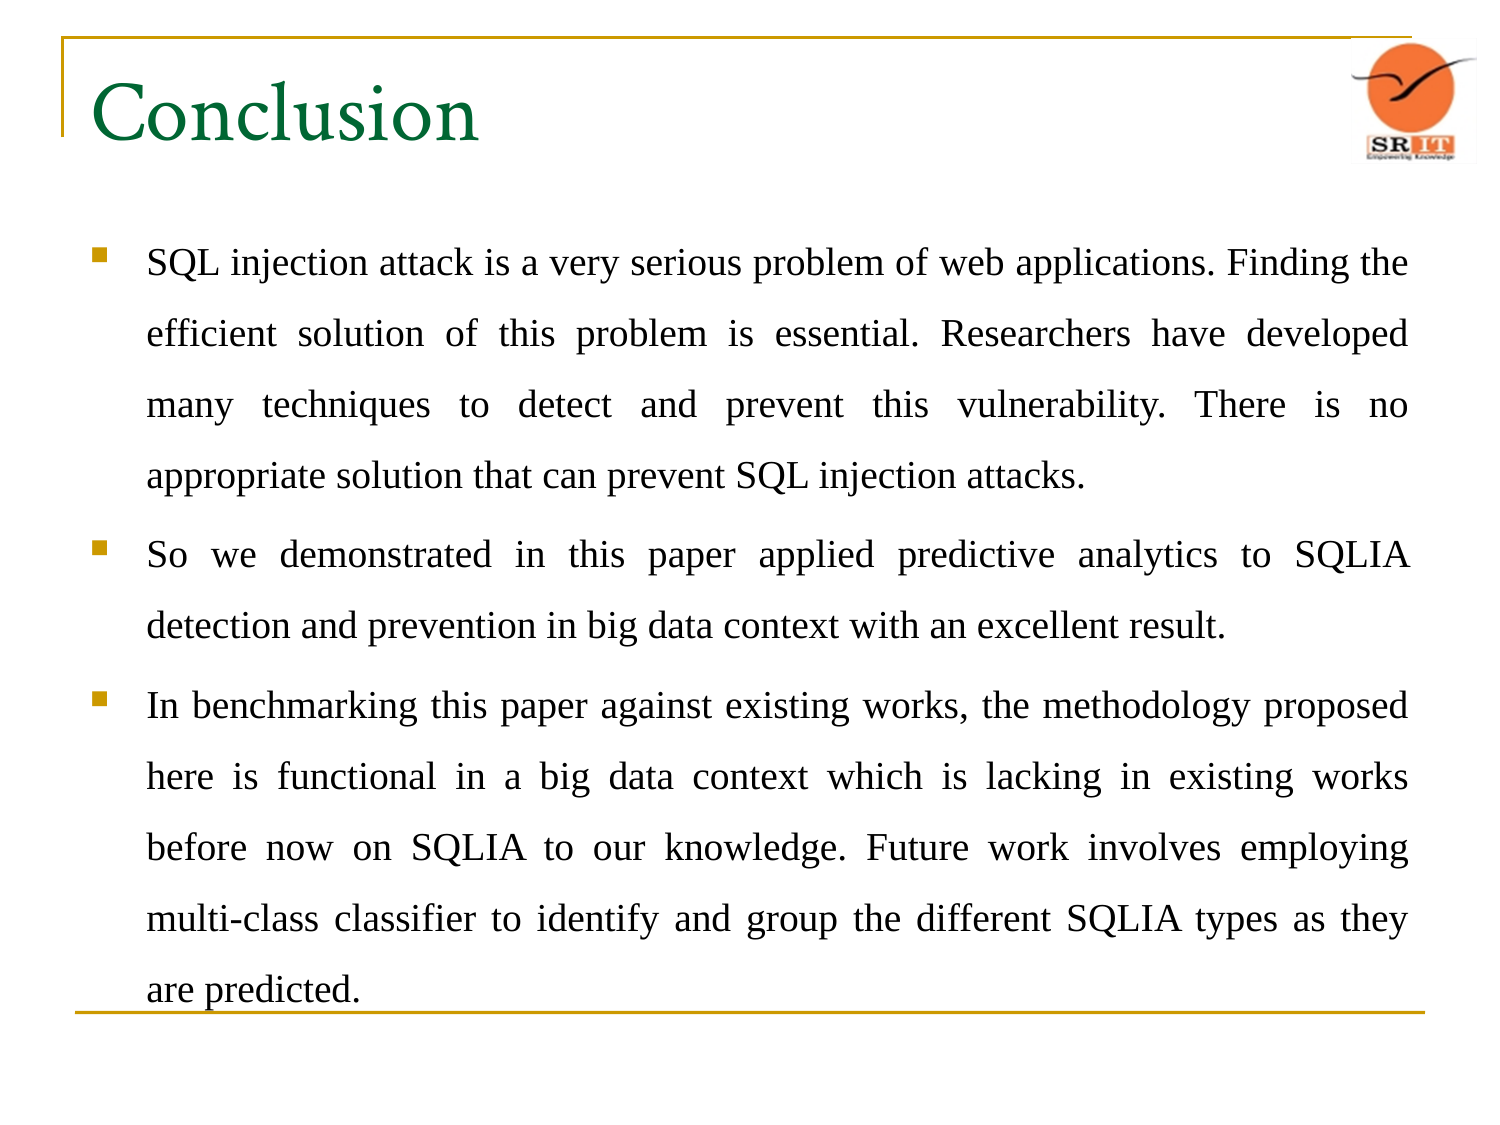

# Conclusion
SQL injection attack is a very serious problem of web applications. Finding the efficient solution of this problem is essential. Researchers have developed many techniques to detect and prevent this vulnerability. There is no appropriate solution that can prevent SQL injection attacks.
So we demonstrated in this paper applied predictive analytics to SQLIA detection and prevention in big data context with an excellent result.
In benchmarking this paper against existing works, the methodology proposed here is functional in a big data context which is lacking in existing works before now on SQLIA to our knowledge. Future work involves employing multi-class classifier to identify and group the different SQLIA types as they are predicted.